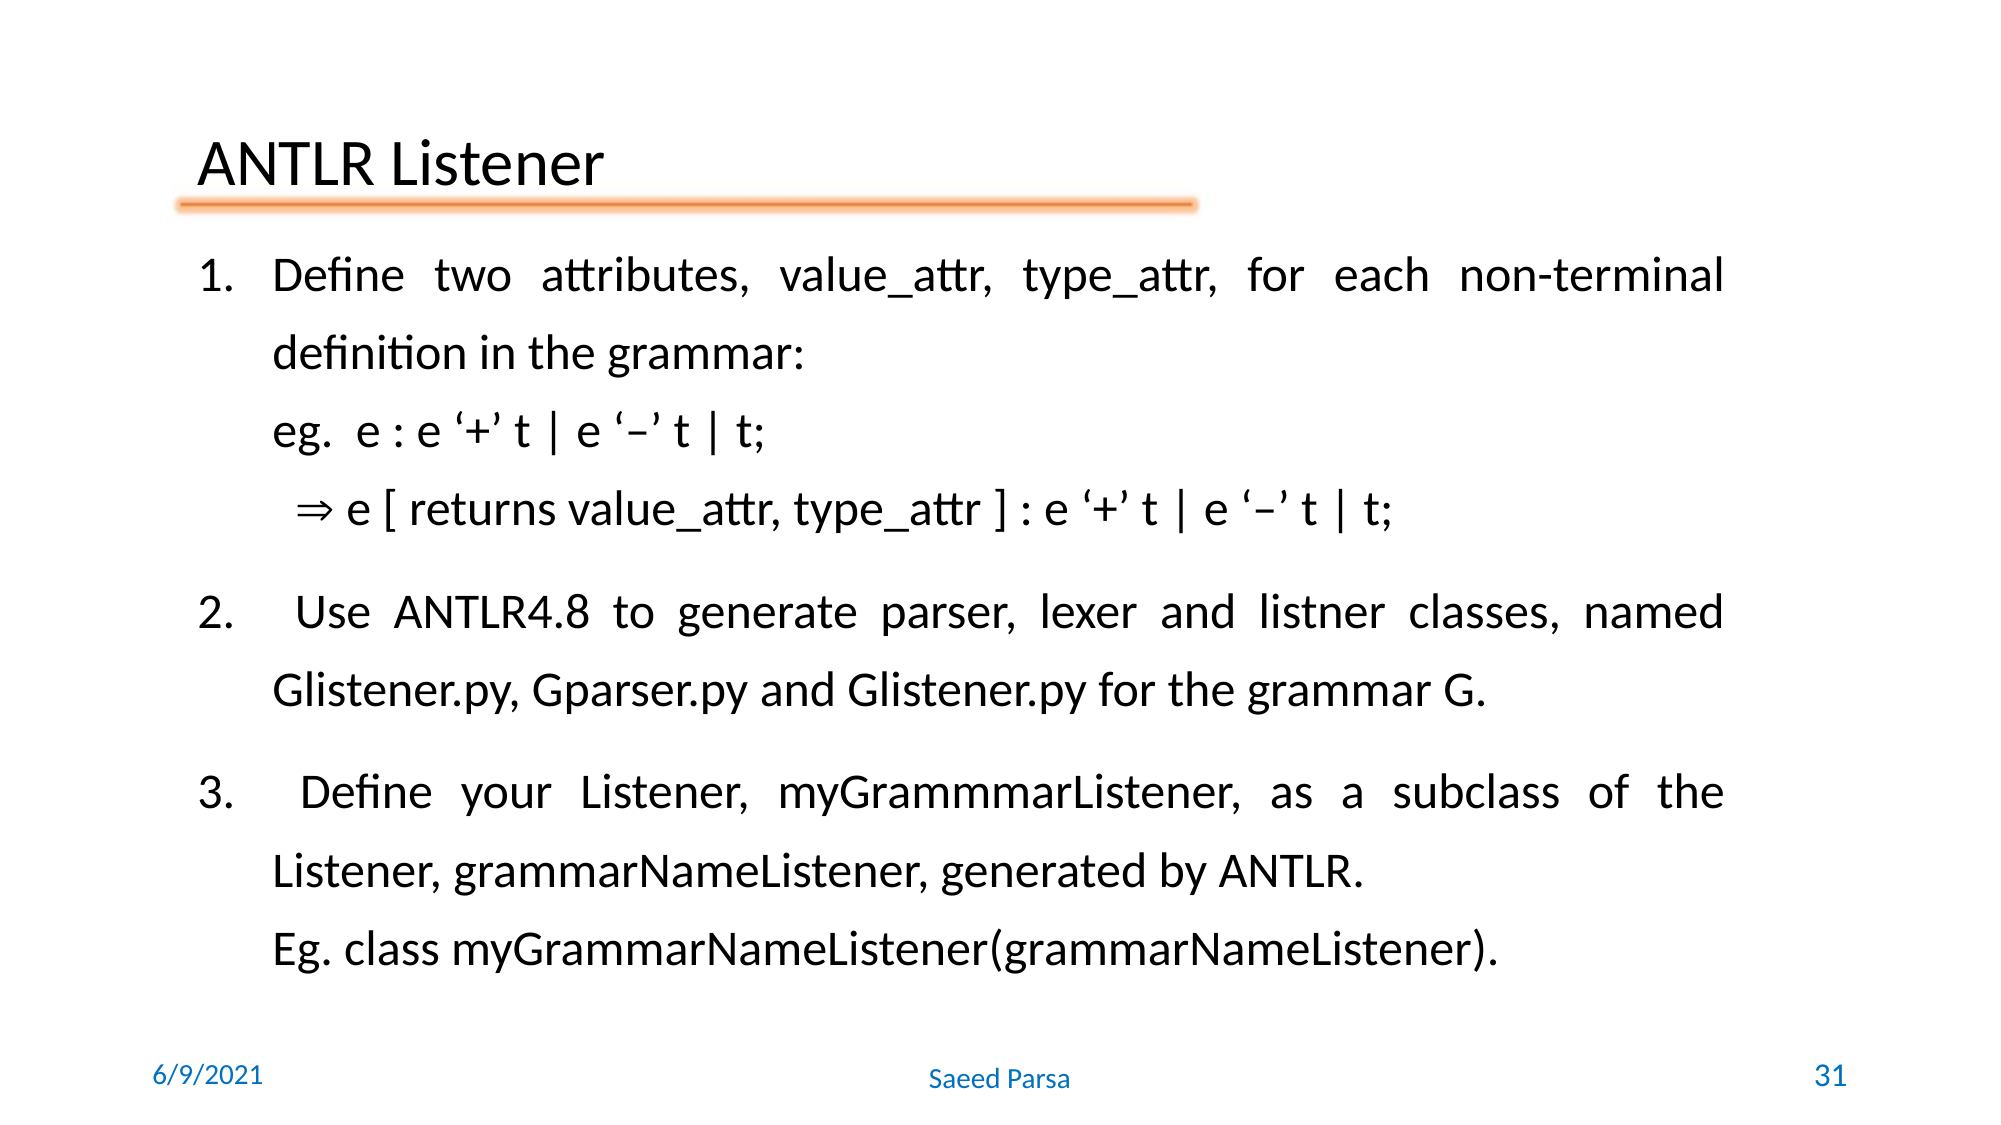

ANTLR Listener
Define two attributes, value_attr, type_attr, for each non-terminal definition in the grammar:
eg.  e : e ‘+’ t | e ‘–’ t | t;
  ⇒ e [ returns value_attr, type_attr ] : e ‘+’ t | e ‘–’ t | t;
 Use ANTLR4.8 to generate parser, lexer and listner classes, named Glistener.py, Gparser.py and Glistener.py for the grammar G.
 Define your Listener, myGrammmarListener, as a subclass of the Listener, grammarNameListener, generated by ANTLR.
Eg. class myGrammarNameListener(grammarNameListener).

6/9/2021
Saeed Parsa
31